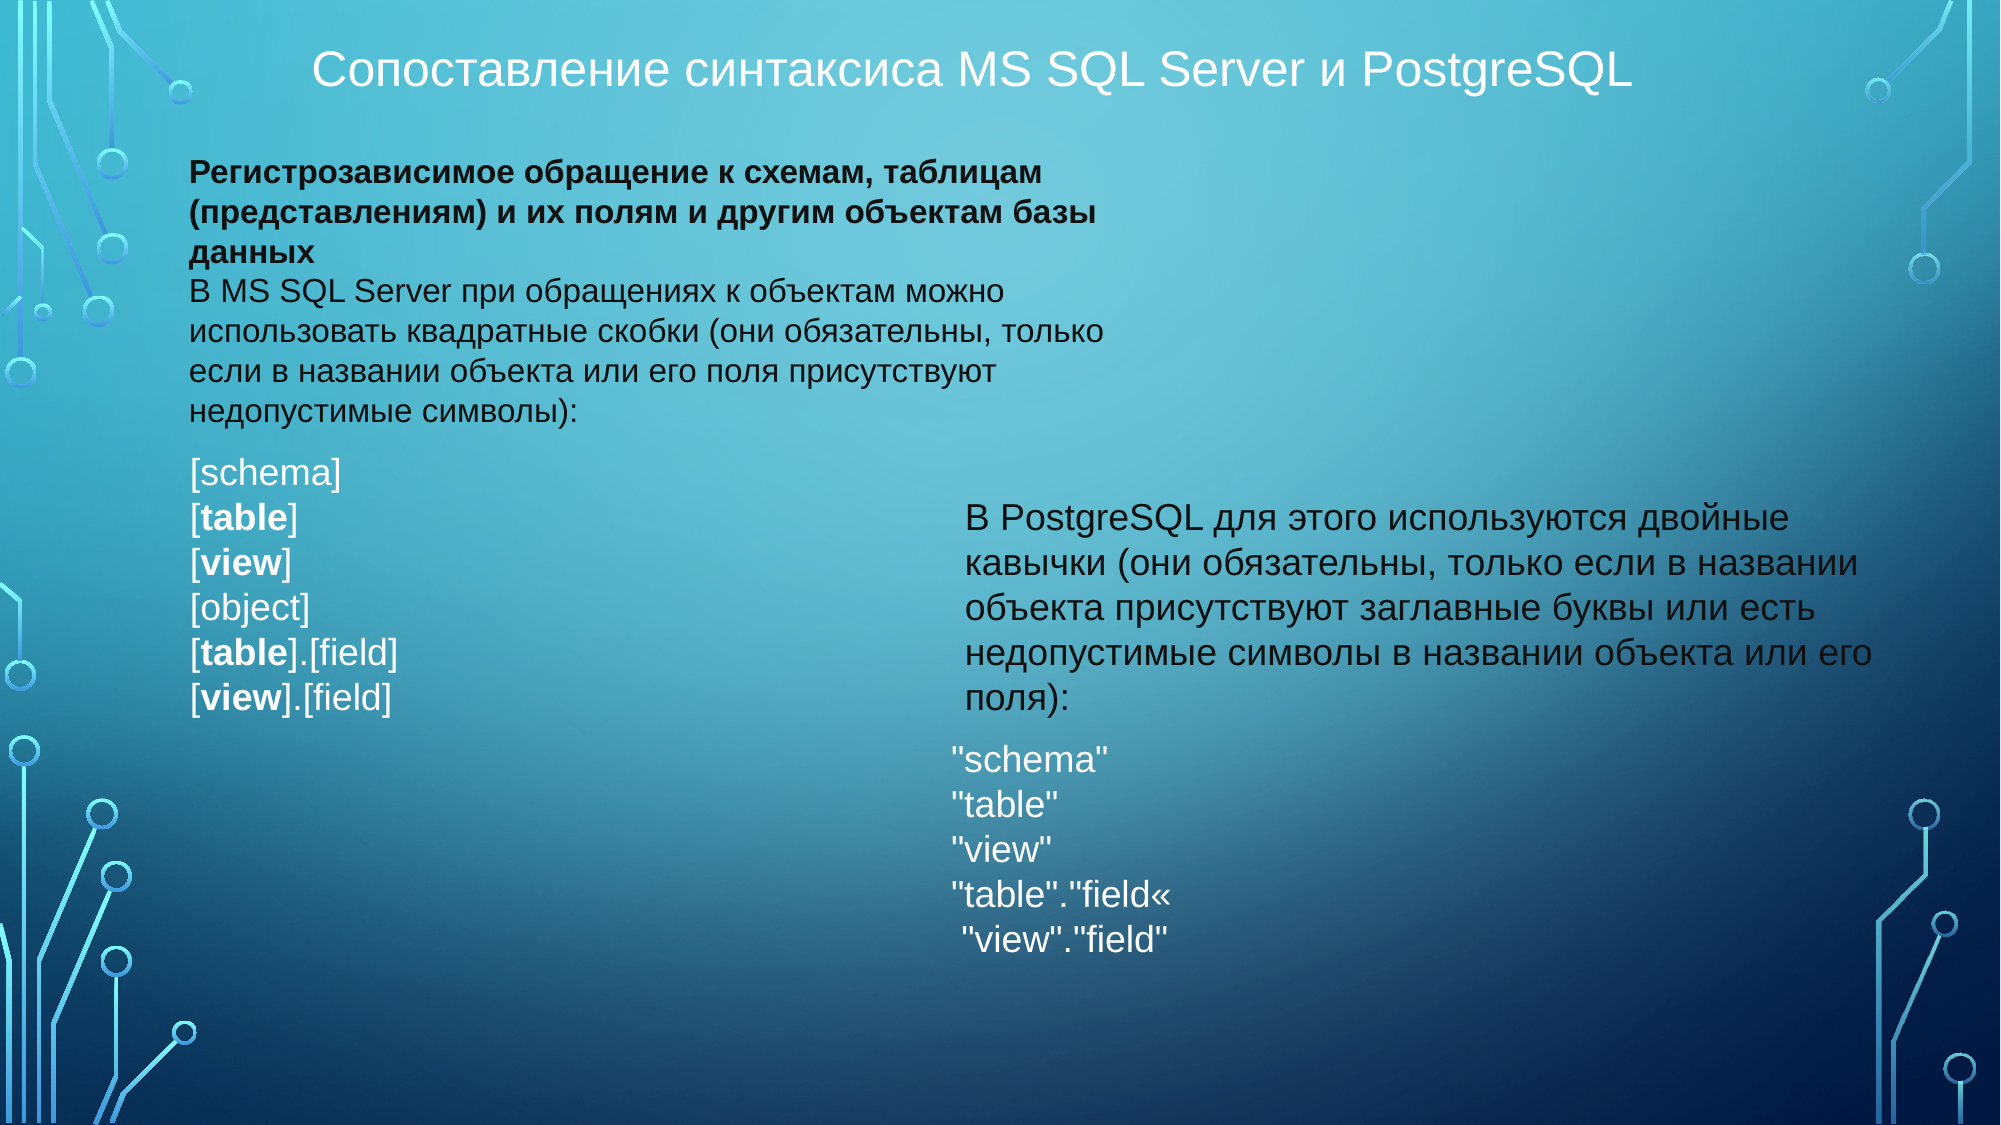

Сопоставление синтаксиса MS SQL Server и PostgreSQL

Регистрозависимое обращение к схемам, таблицам (представлениям) и их полям и другим объектам базы данных
В MS SQL Server при обращениях к объектам можно использовать квадратные скобки (они обязательны, только если в названии объекта или его поля присутствуют недопустимые символы):
[schema]
[table]
[view]
[object]
[table].[field]
[view].[field]
В PostgreSQL для этого используются двойные кавычки (они обязательны, только если в названии объекта присутствуют заглавные буквы или есть недопустимые символы в названии объекта или его поля):
"schema"
"table"
"view"
"table"."field«
 "view"."field"